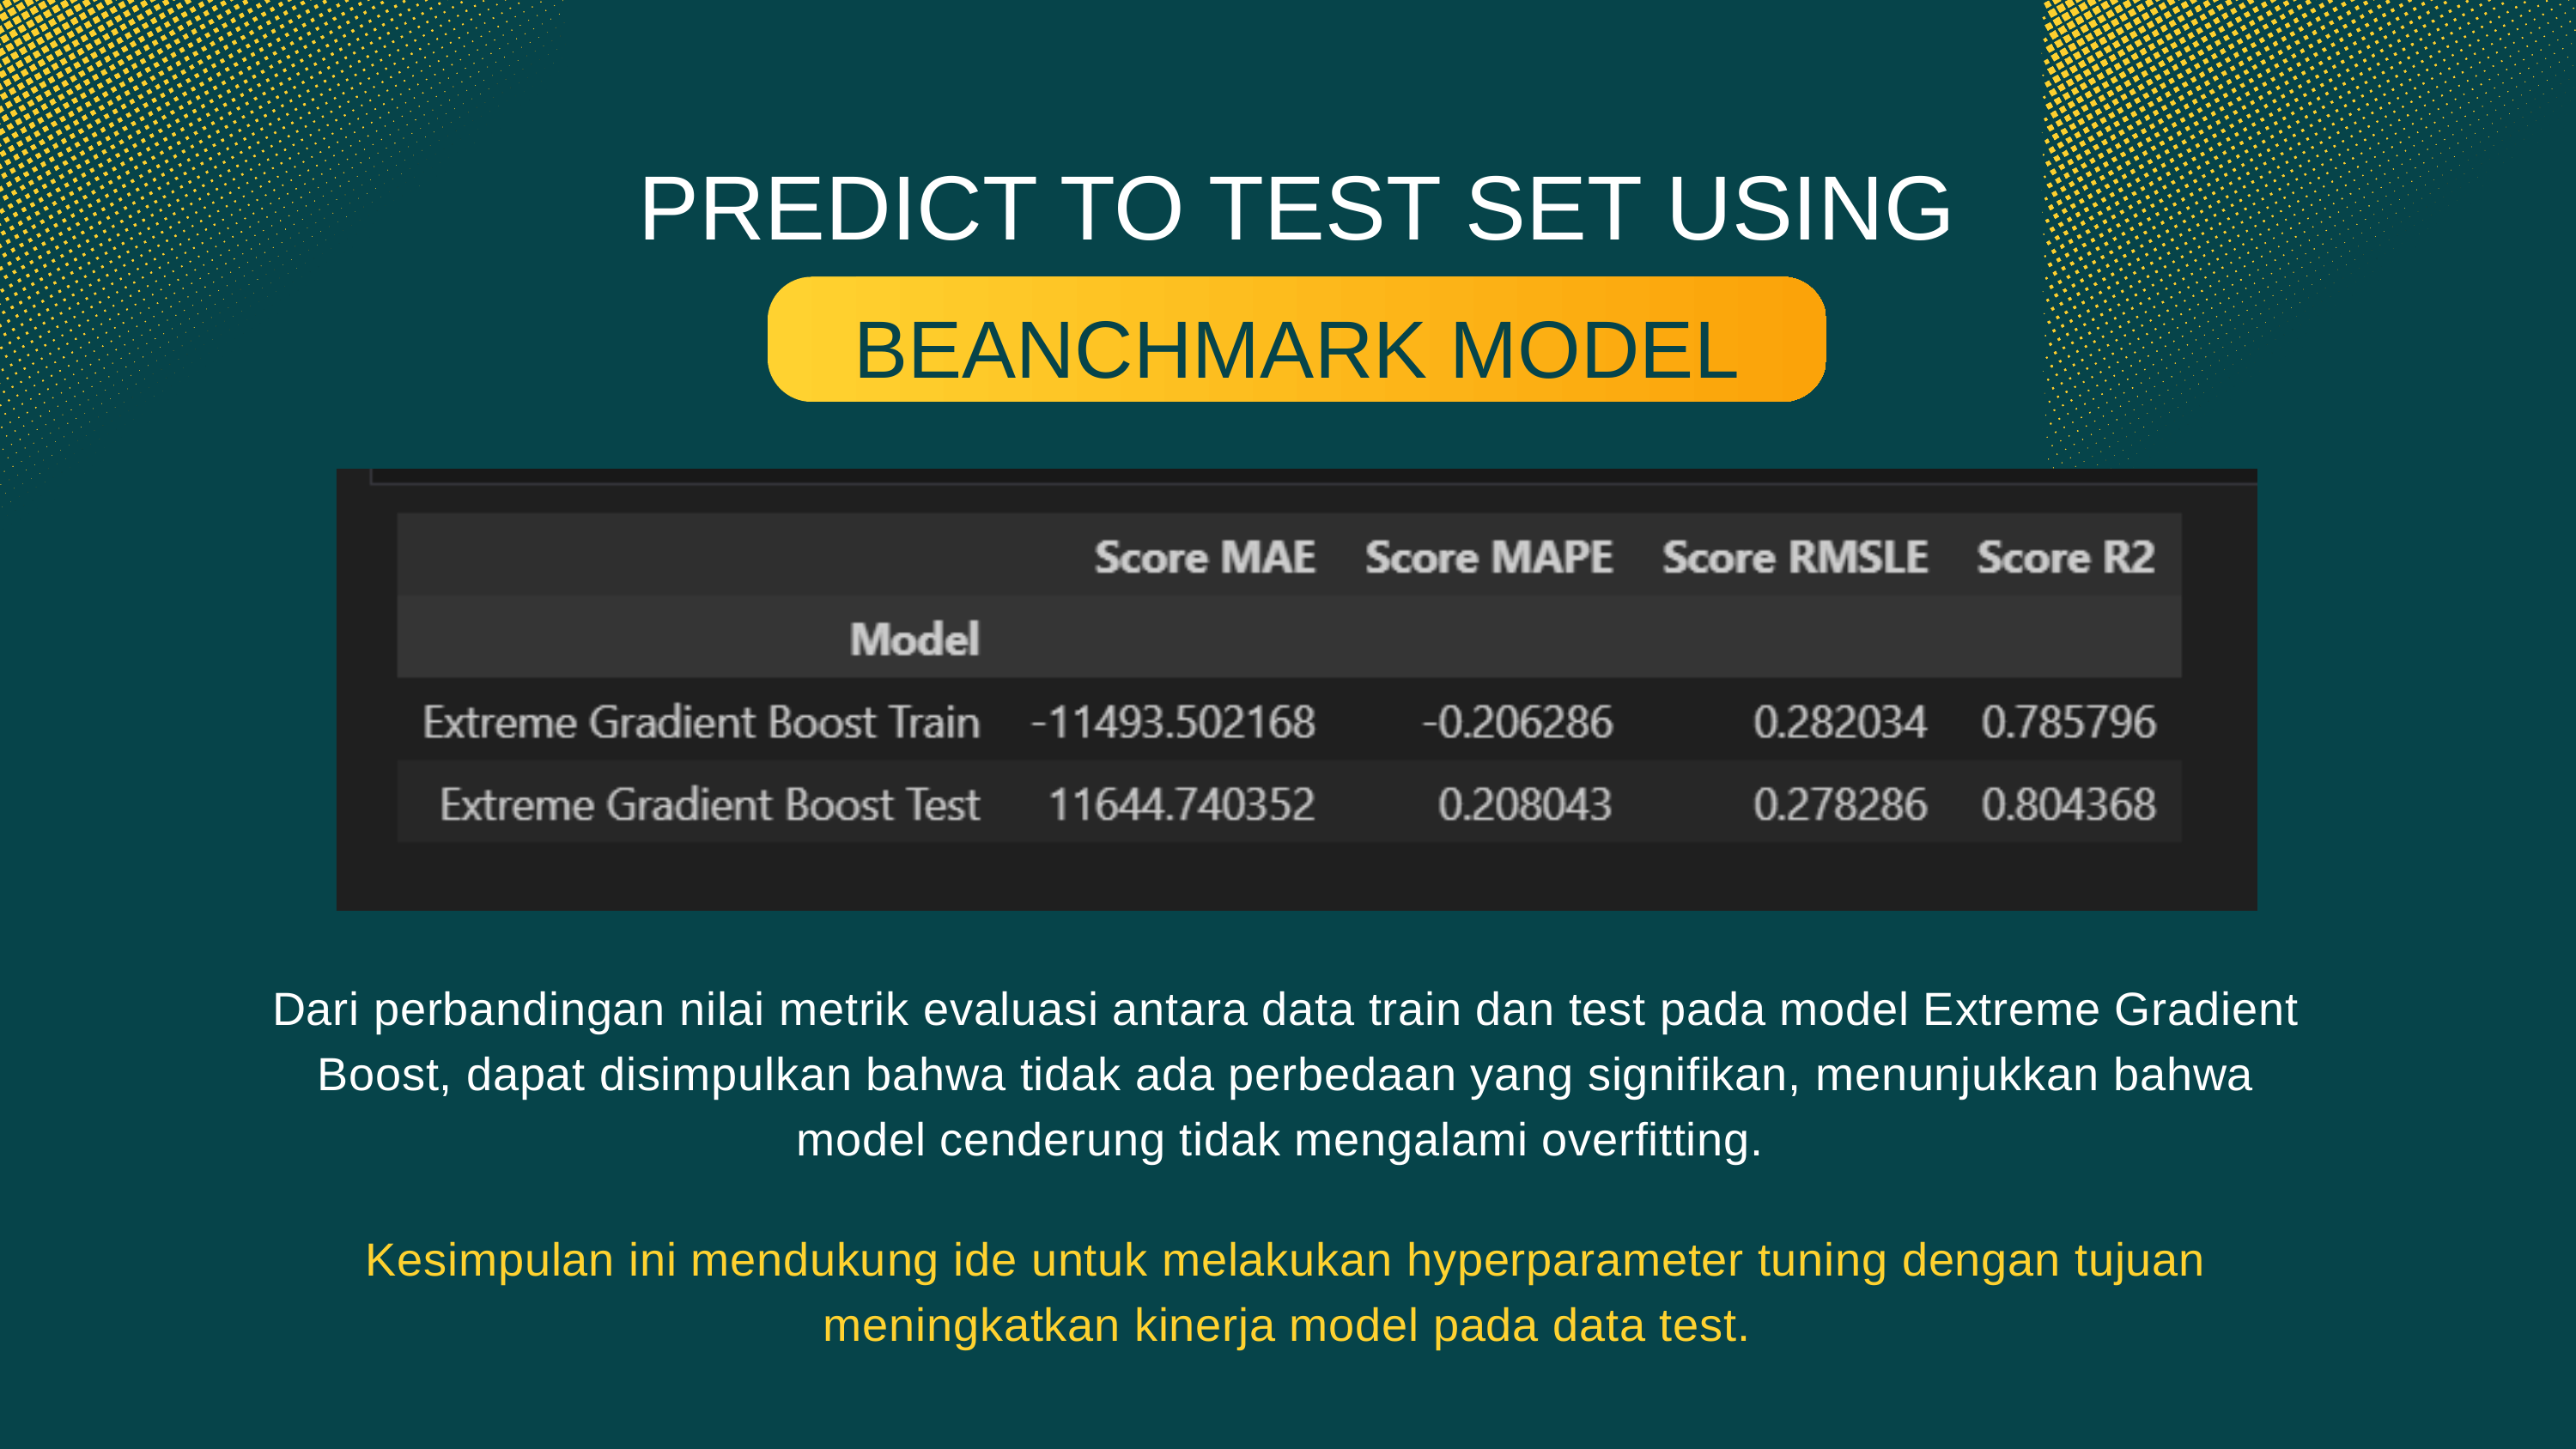

PREDICT TO TEST SET USING

BEANCHMARK MODEL

Dari perbandingan nilai metrik evaluasi antara data train dan test pada model Extreme Gradient Boost, dapat disimpulkan bahwa tidak ada perbedaan yang signifikan, menunjukkan bahwa model cenderung tidak mengalami overfitting.

Kesimpulan ini mendukung ide untuk melakukan hyperparameter tuning dengan tujuan meningkatkan kinerja model pada data test.